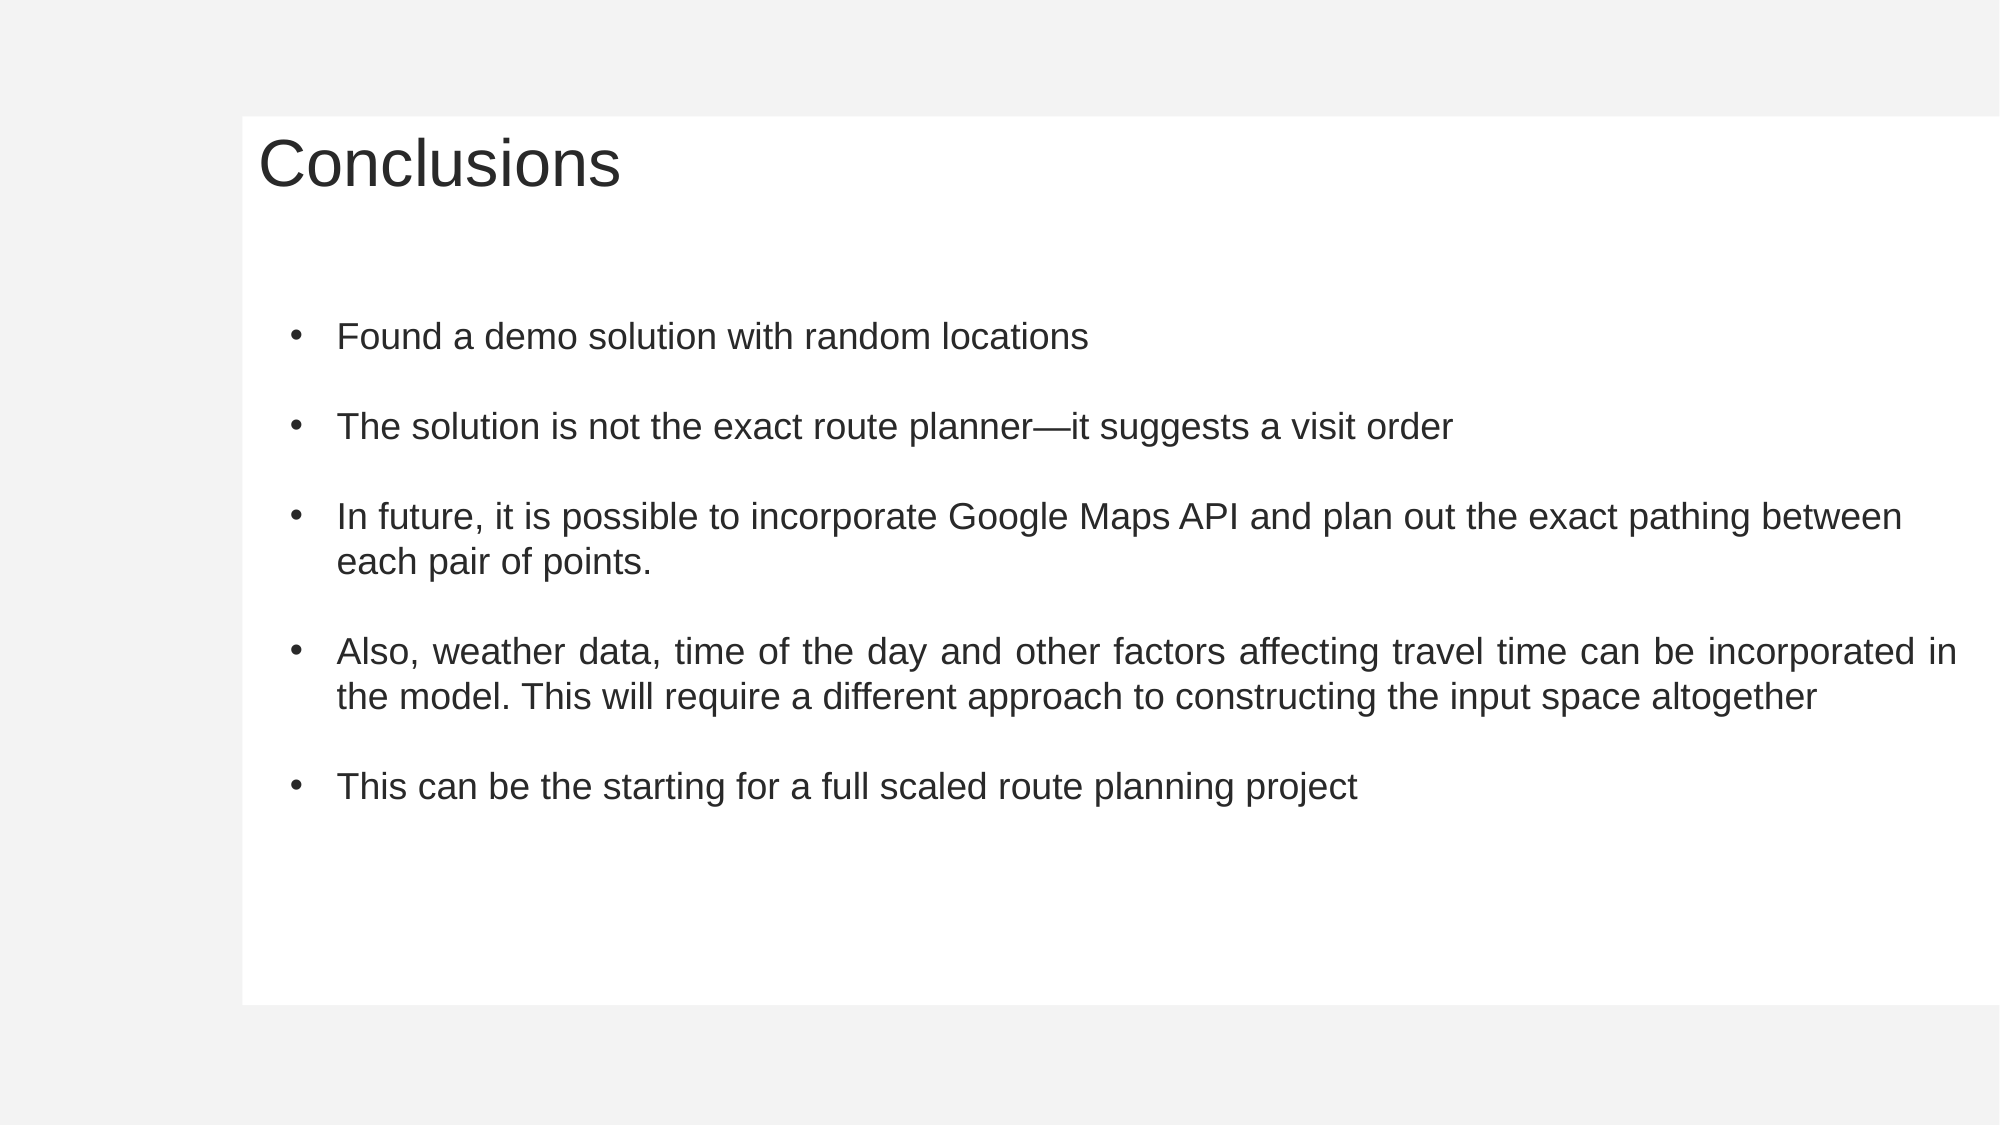

Conclusions
Found a demo solution with random locations

The solution is not the exact route planner—it suggests a visit order

In future, it is possible to incorporate Google Maps API and plan out the exact pathing between each pair of points.

Also, weather data, time of the day and other factors affecting travel time can be incorporated in the model. This will require a different approach to constructing the input space altogether

This can be the starting for a full scaled route planning project